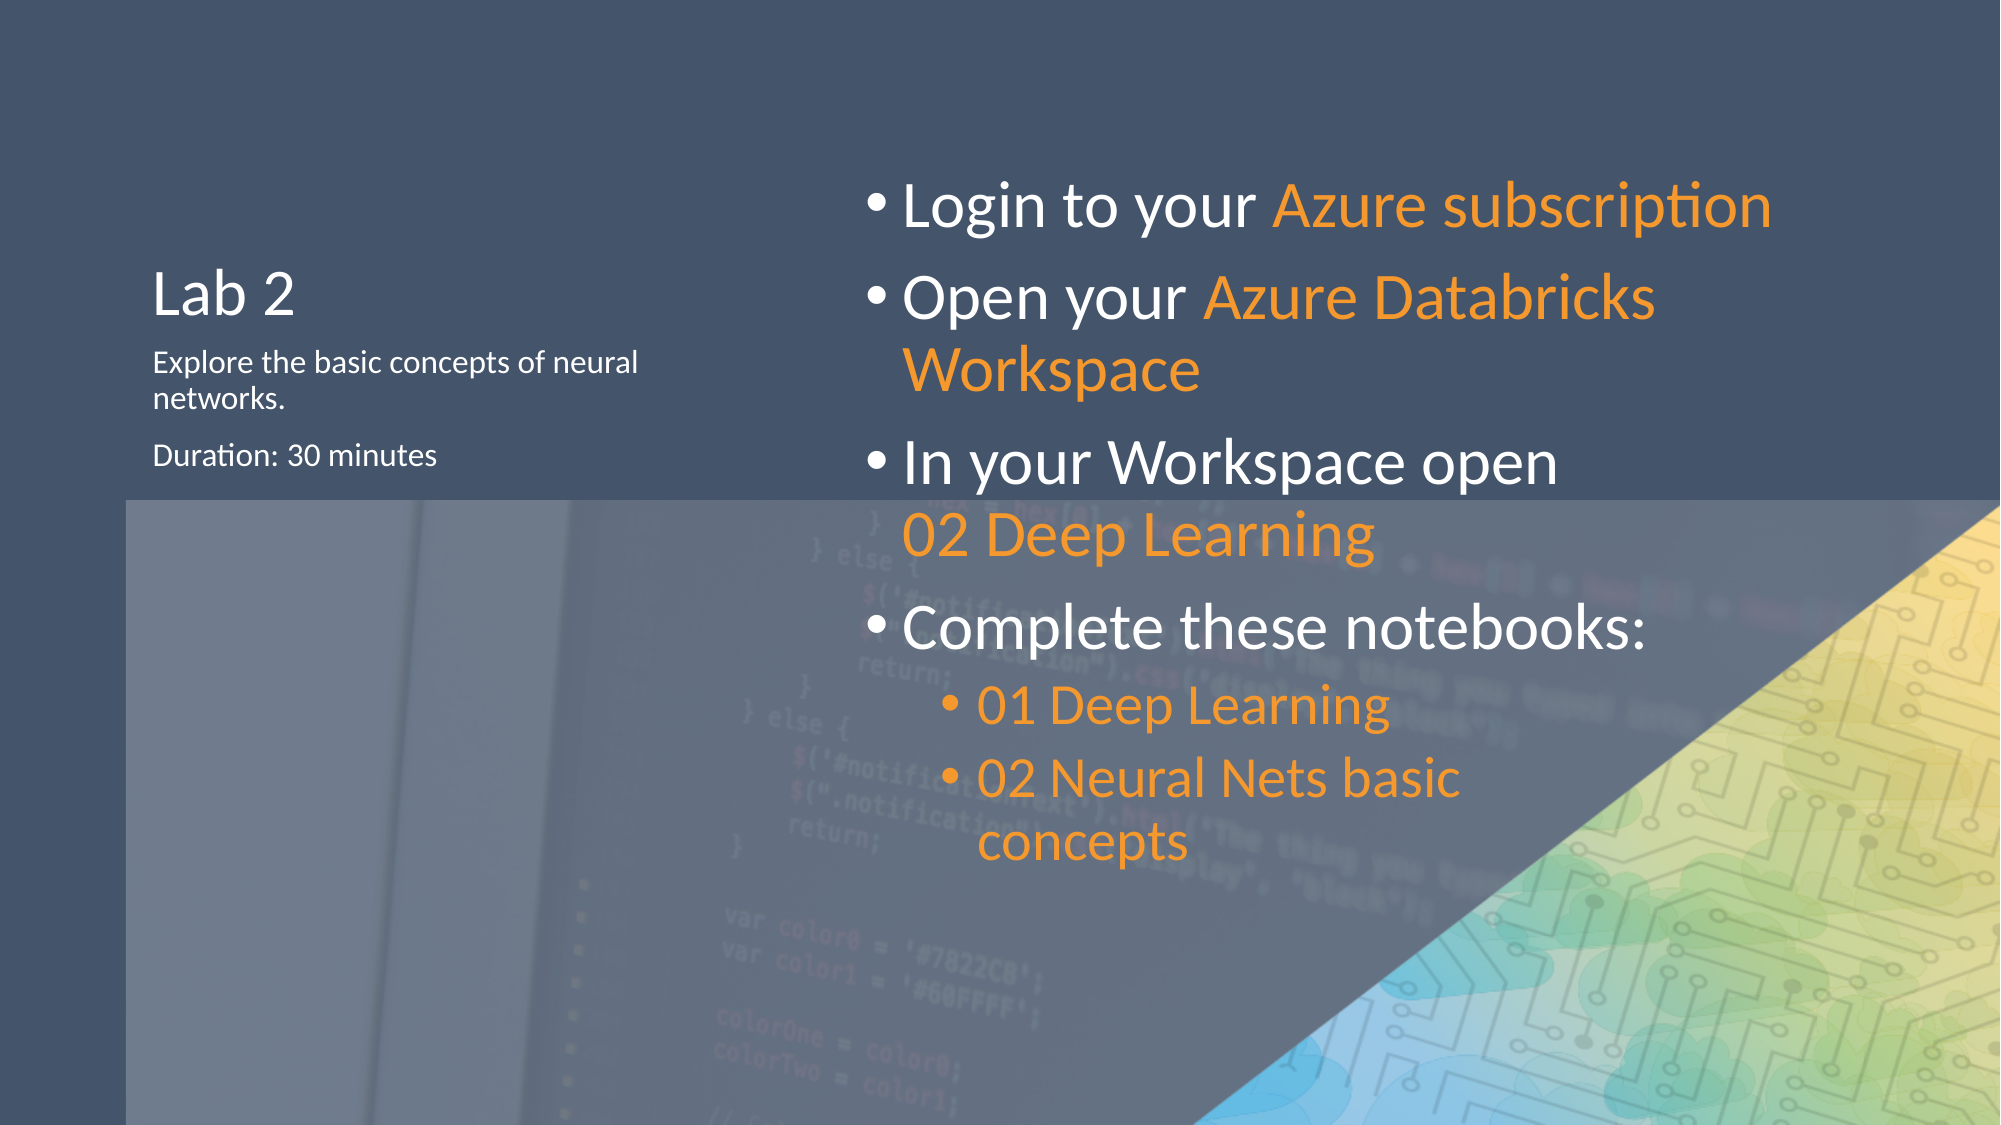

# Lab 2
Login to your Azure subscription
Open your Azure Databricks Workspace
In your Workspace open
02 Deep Learning
Complete these notebooks:
01 Deep Learning
02 Neural Nets basic
concepts

Explore the basic concepts of neural networks.
Duration: 30 minutes